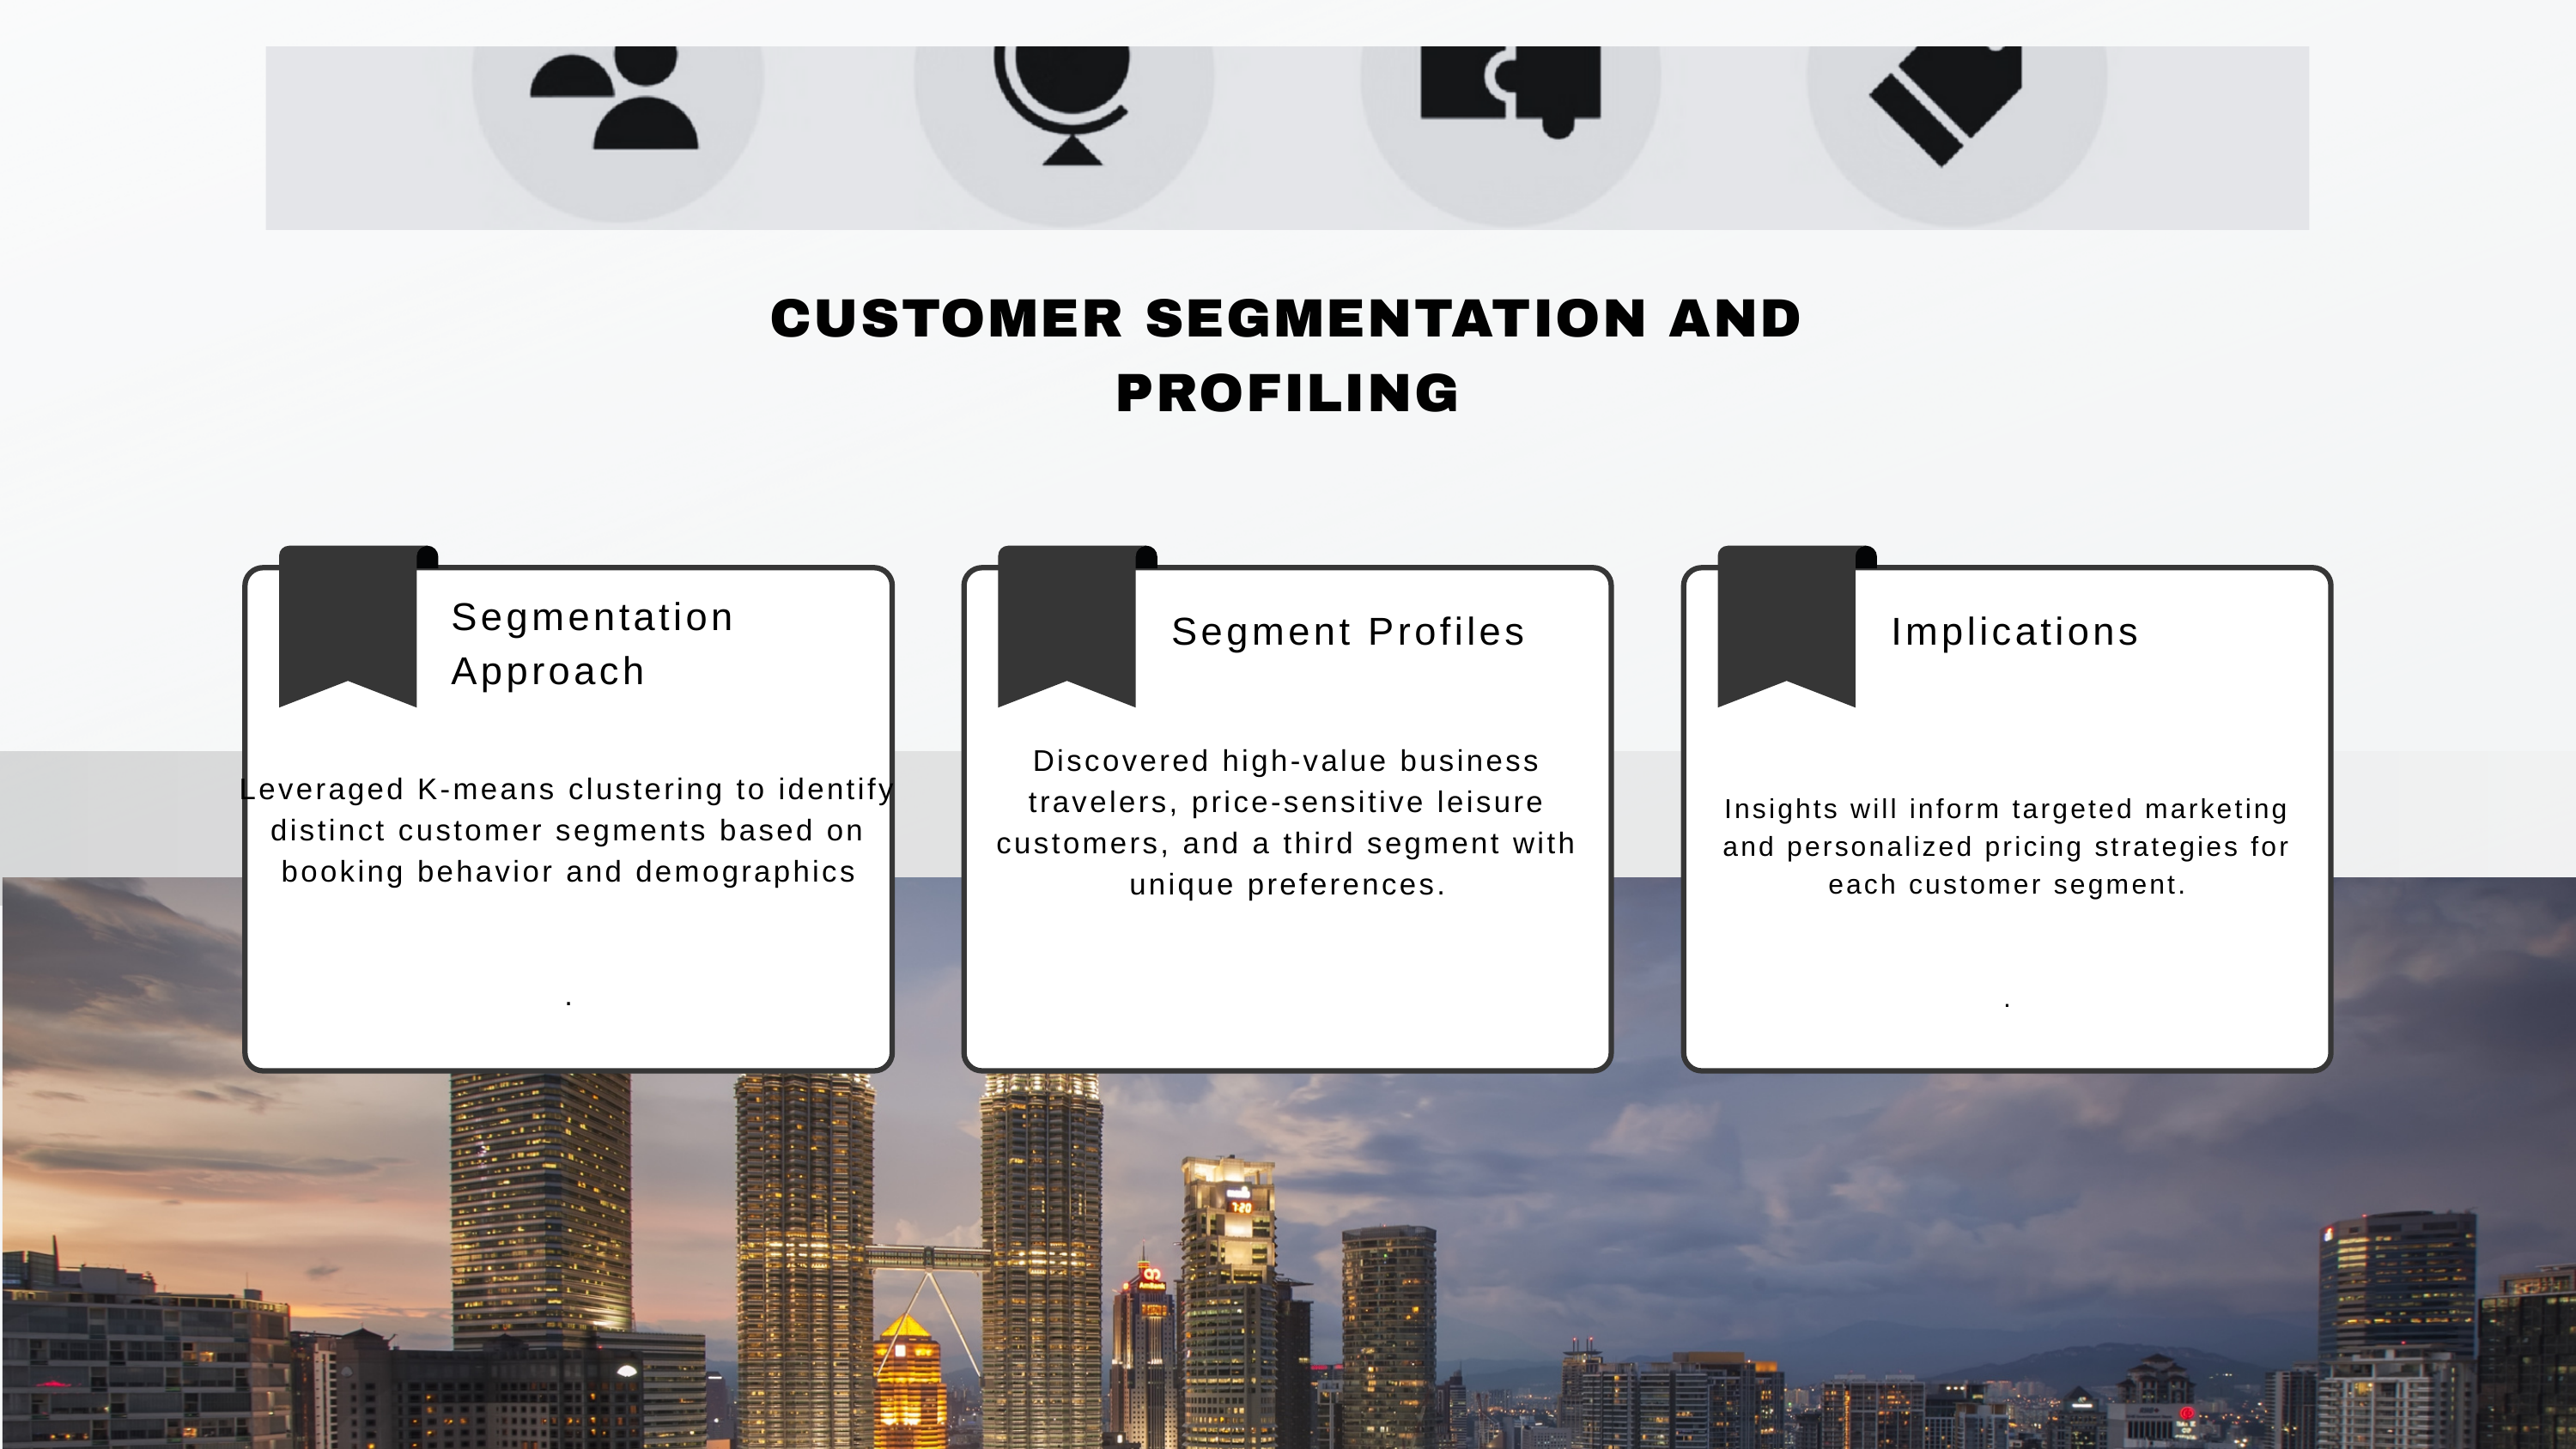

CUSTOMER SEGMENTATION AND PROFILING

Segmentation Approach

Segment Profiles

Implications
Discovered high-value business travelers, price-sensitive leisure customers, and a third segment with unique preferences.

Leveraged K-means clustering to identify distinct customer segments based on booking behavior and demographics

.

Insights will inform targeted marketing and personalized pricing strategies for each customer segment.

.